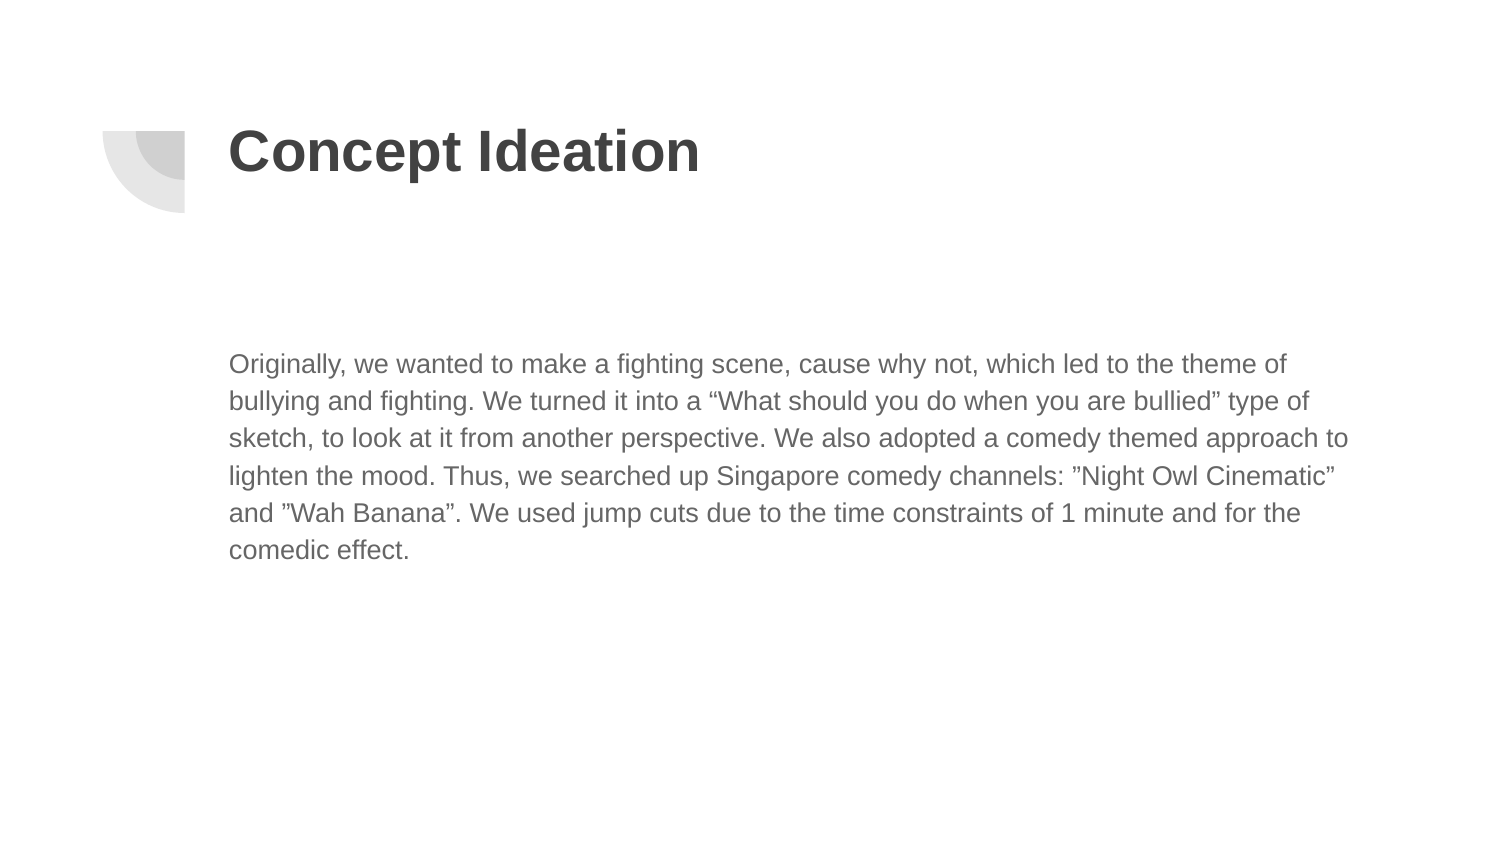

# Concept Ideation
Originally, we wanted to make a fighting scene, cause why not, which led to the theme of bullying and fighting. We turned it into a “What should you do when you are bullied” type of sketch, to look at it from another perspective. We also adopted a comedy themed approach to lighten the mood. Thus, we searched up Singapore comedy channels: ”Night Owl Cinematic” and ”Wah Banana”. We used jump cuts due to the time constraints of 1 minute and for the comedic effect.